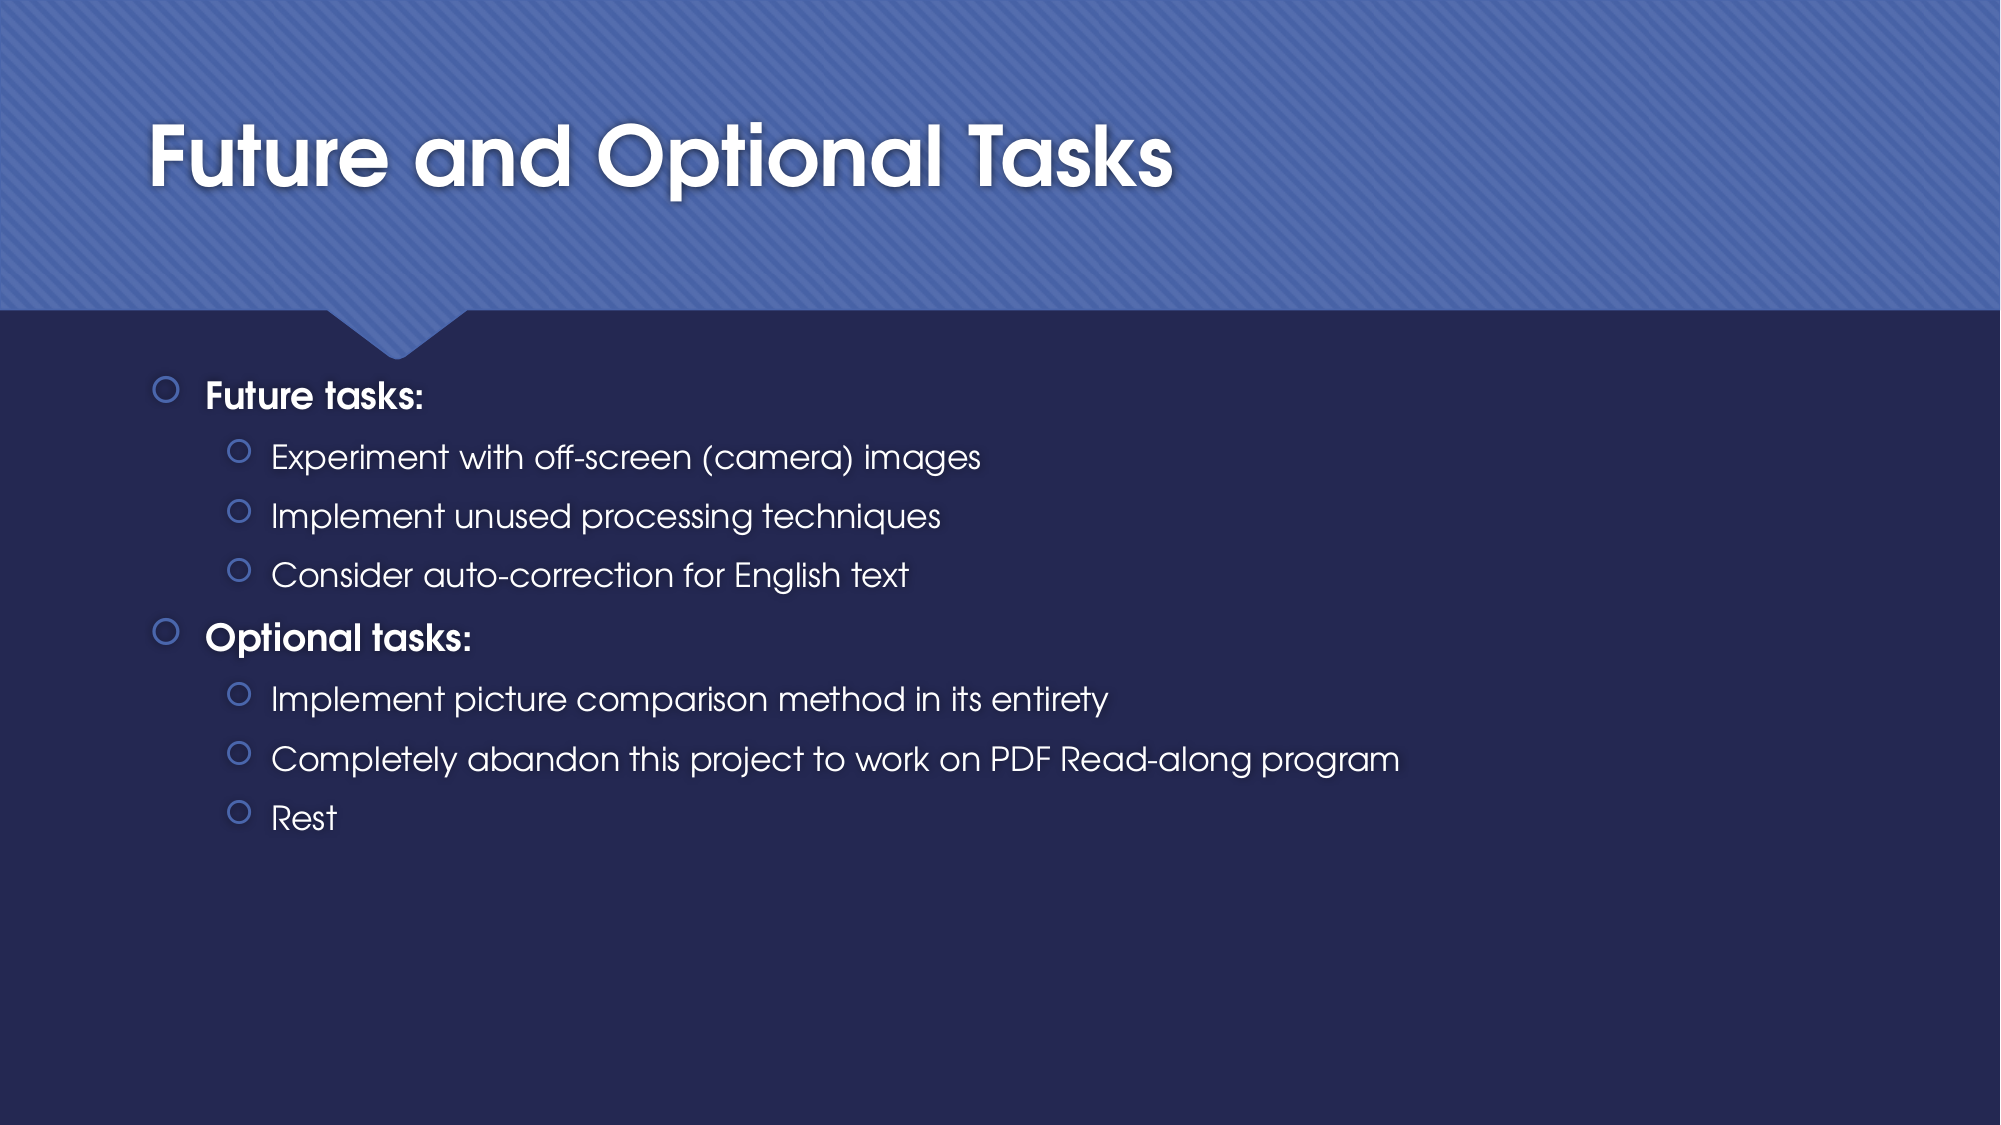

# Future and Optional Tasks
Future tasks:
Experiment with off-screen (camera) images
Implement unused processing techniques
Consider auto-correction for English text
Optional tasks:
Implement picture comparison method in its entirety
Completely abandon this project to work on PDF Read-along program
Rest